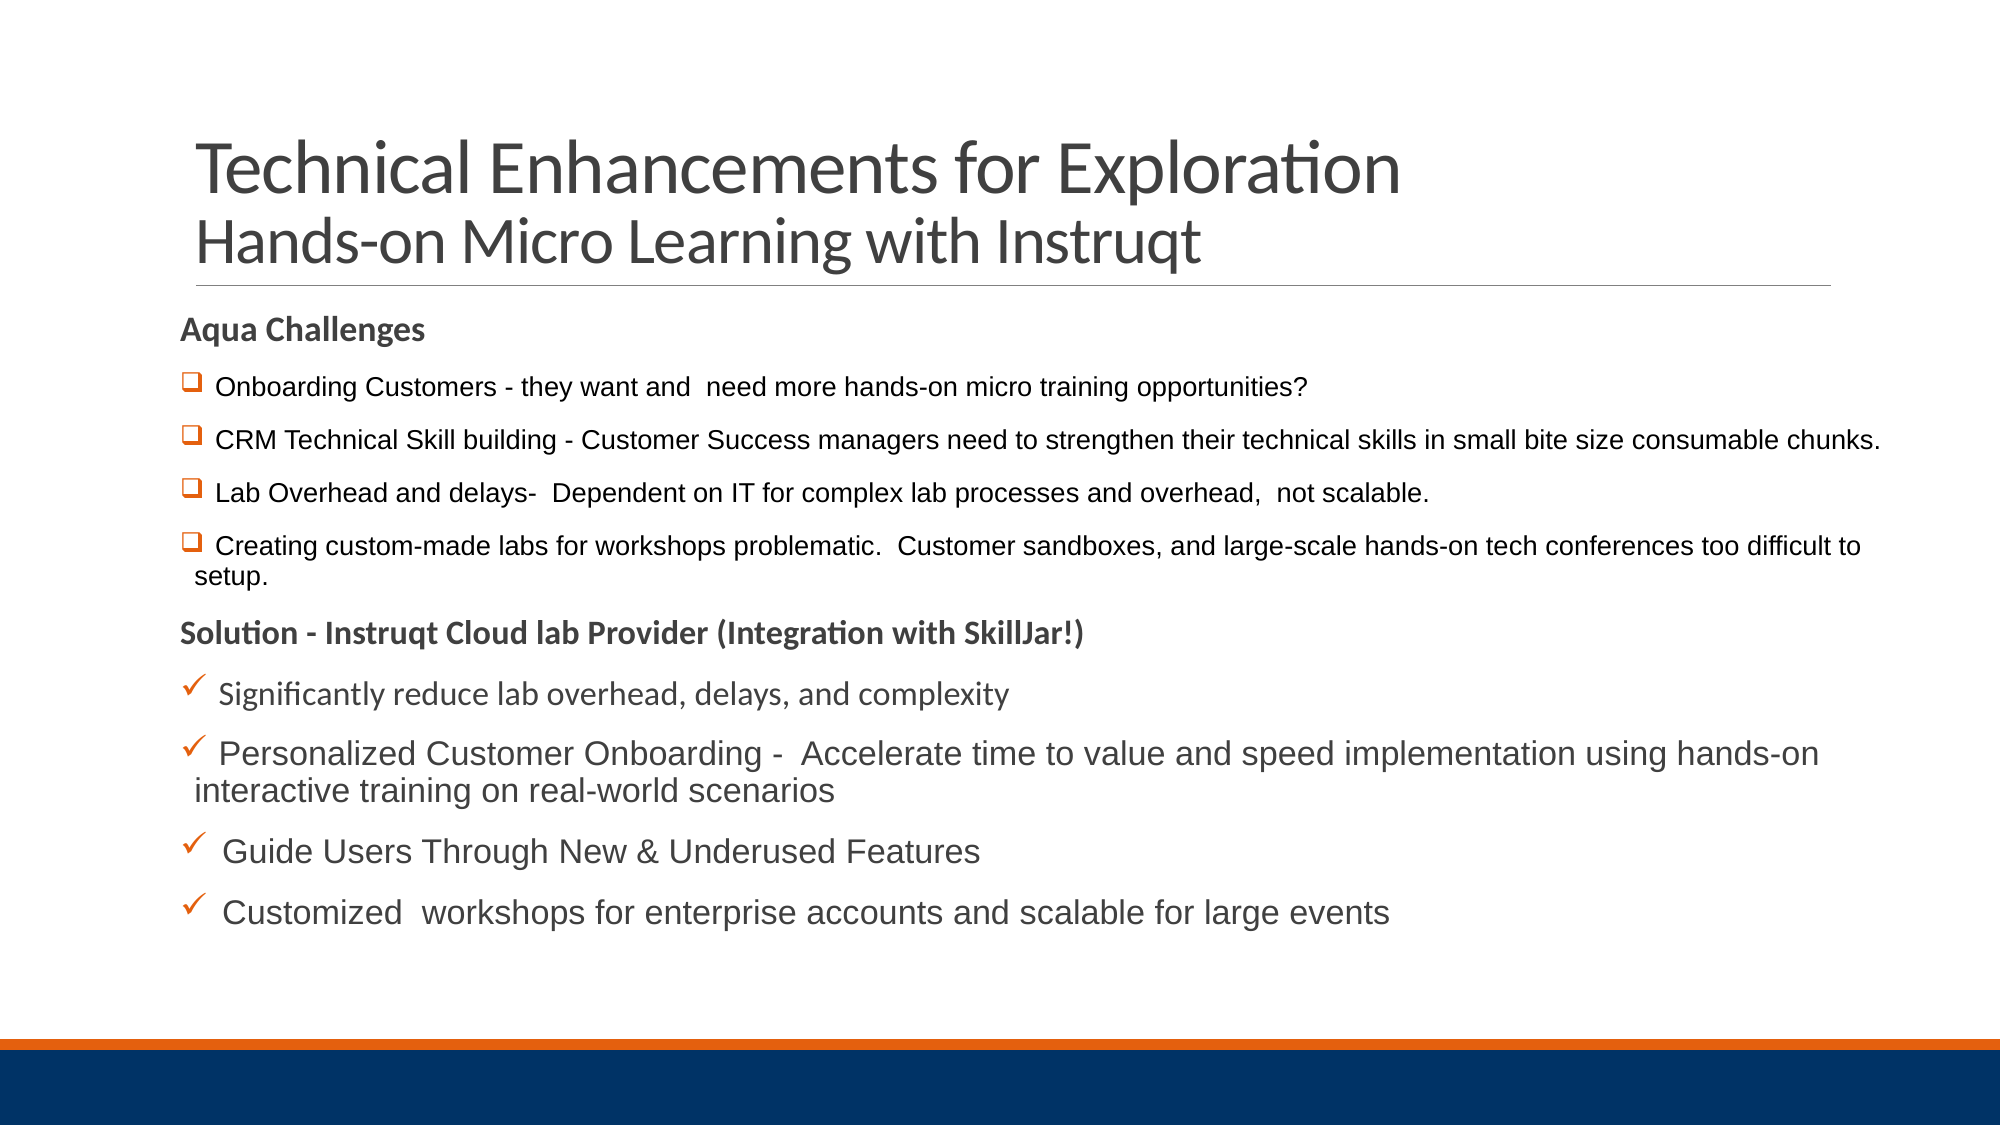

# Technical Enhancements for Exploration Hands-on Micro Learning with Instruqt
Aqua Challenges
  Onboarding Customers - they want and  need more hands-on micro training opportunities?
  CRM Technical Skill building - Customer Success managers need to strengthen their technical skills in small bite size consumable chunks.
  Lab Overhead and delays-  Dependent on IT for complex lab processes and overhead,  not scalable.
  Creating custom-made labs for workshops problematic.  Customer sandboxes, and large-scale hands-on tech conferences too difficult to setup.
Solution - Instruqt Cloud lab Provider (Integration with SkillJar!)
  Significantly reduce lab overhead, delays, and complexity
  Personalized Customer Onboarding -  Accelerate time to value and speed implementation using hands-on interactive training on real-world scenarios
  Guide Users Through New & Underused Features
  Customized  workshops for enterprise accounts and scalable for large events